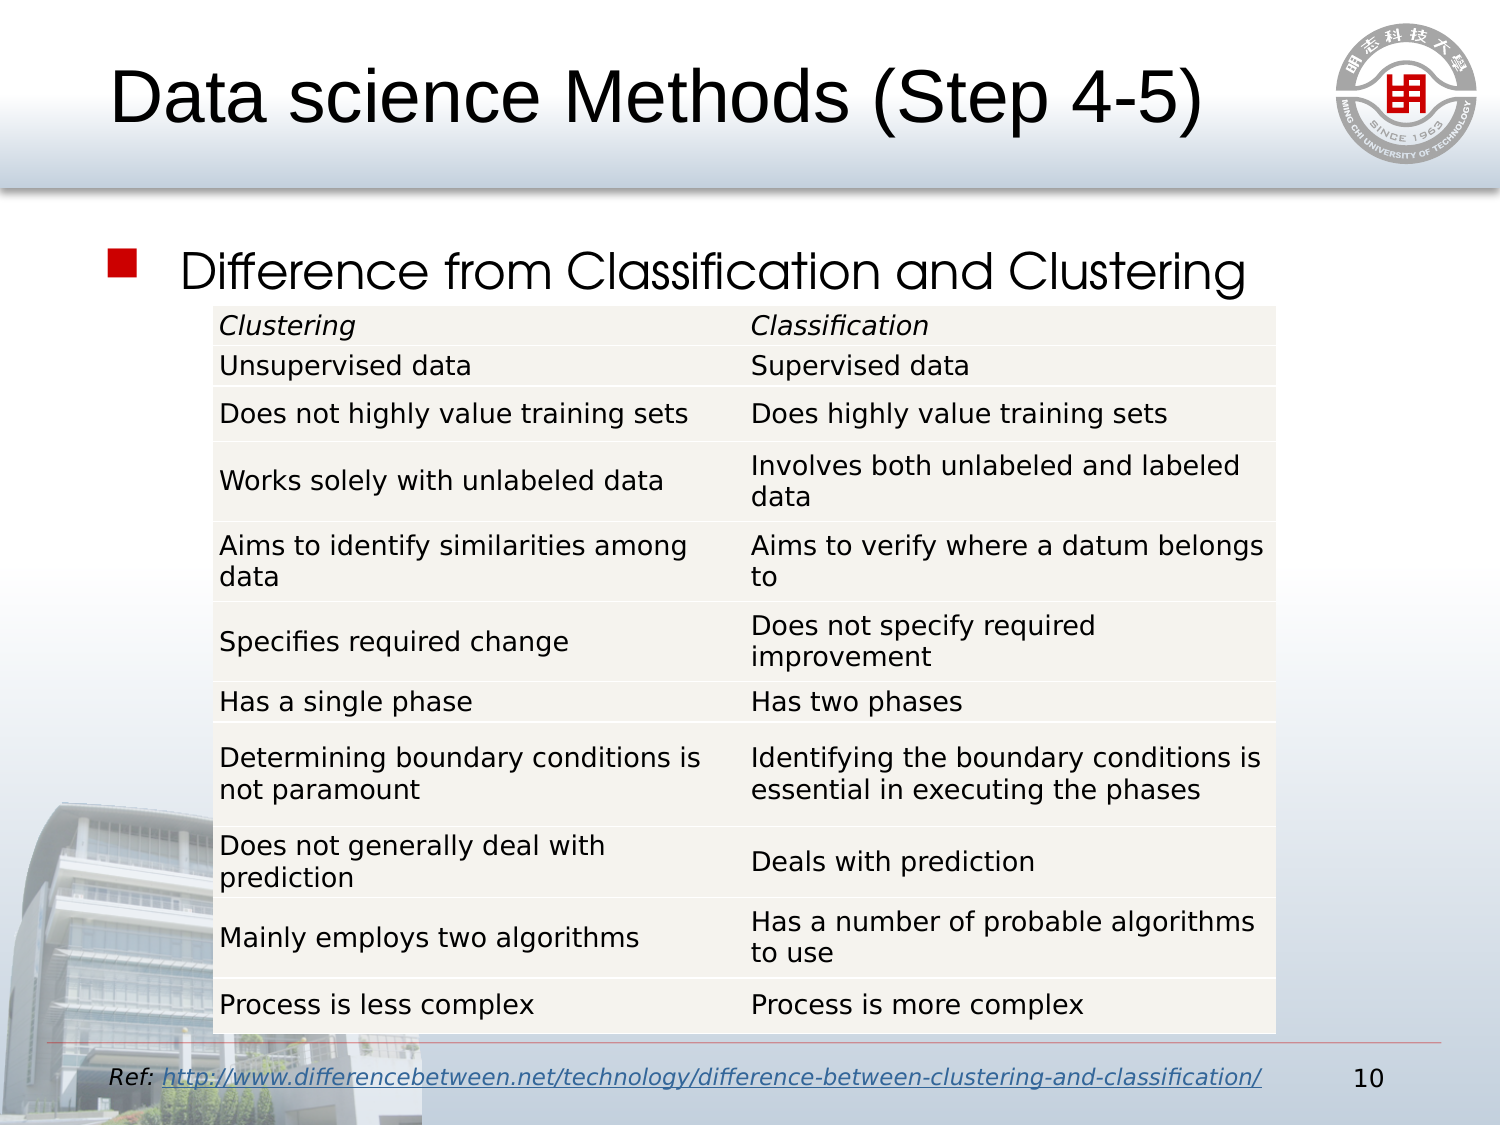

# Data science Methods (Step 4-5)
Difference from Classification and Clustering
| Clustering | Classification |
| --- | --- |
| Unsupervised data | Supervised data |
| Does not highly value training sets | Does highly value training sets |
| Works solely with unlabeled data | Involves both unlabeled and labeled data |
| Aims to identify similarities among data | Aims to verify where a datum belongs to |
| Specifies required change | Does not specify required improvement |
| Has a single phase | Has two phases |
| Determining boundary conditions is not paramount | Identifying the boundary conditions is essential in executing the phases |
| Does not generally deal with prediction | Deals with prediction |
| Mainly employs two algorithms | Has a number of probable algorithms to use |
| Process is less complex | Process is more complex |
Ref: http://www.differencebetween.net/technology/difference-between-clustering-and-classification/
10